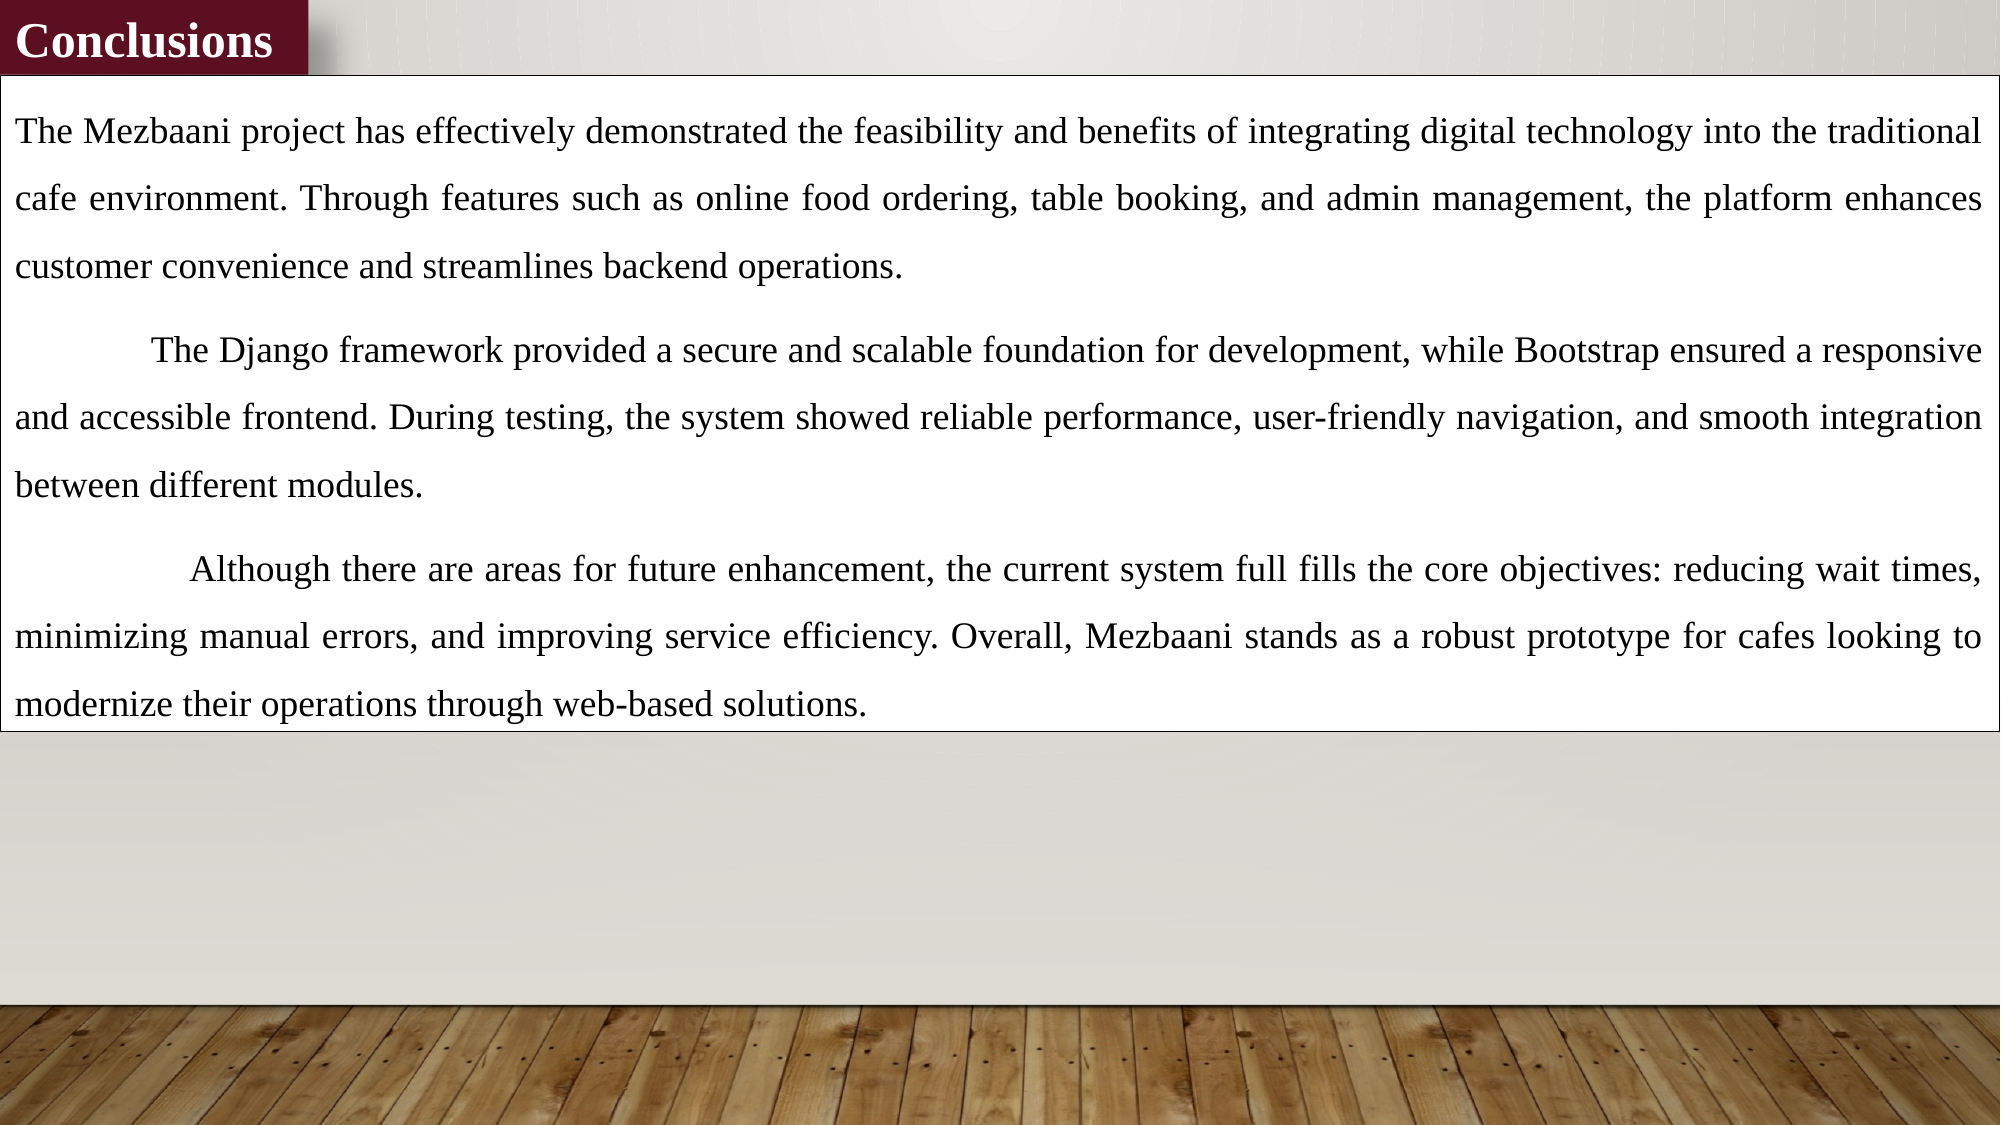

Conclusions
The Mezbaani project has effectively demonstrated the feasibility and benefits of integrating digital technology into the traditional cafe environment. Through features such as online food ordering, table booking, and admin management, the platform enhances customer convenience and streamlines backend operations.
              The Django framework provided a secure and scalable foundation for development, while Bootstrap ensured a responsive and accessible frontend. During testing, the system showed reliable performance, user-friendly navigation, and smooth integration between different modules.
                Although there are areas for future enhancement, the current system full fills the core objectives: reducing wait times, minimizing manual errors, and improving service efficiency. Overall, Mezbaani stands as a robust prototype for cafes looking to modernize their operations through web-based solutions.